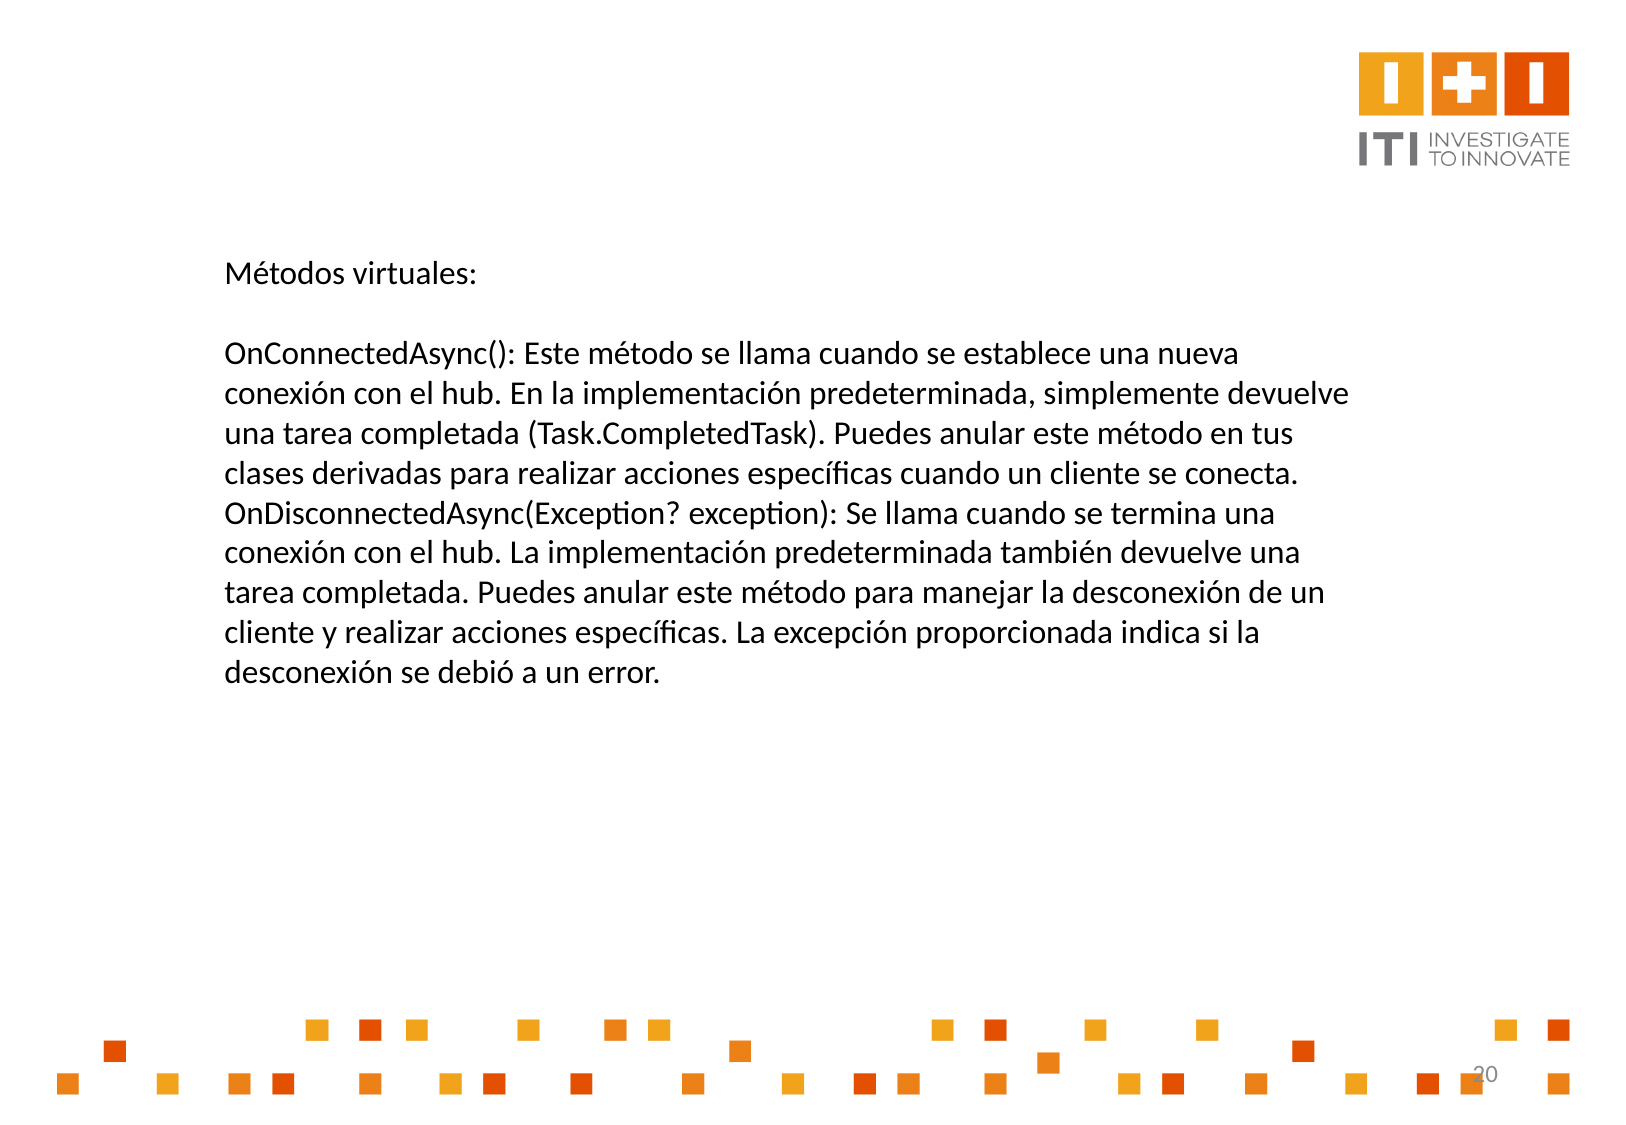

Métodos virtuales:

OnConnectedAsync(): Este método se llama cuando se establece una nueva conexión con el hub. En la implementación predeterminada, simplemente devuelve una tarea completada (Task.CompletedTask). Puedes anular este método en tus clases derivadas para realizar acciones específicas cuando un cliente se conecta.
OnDisconnectedAsync(Exception? exception): Se llama cuando se termina una conexión con el hub. La implementación predeterminada también devuelve una tarea completada. Puedes anular este método para manejar la desconexión de un cliente y realizar acciones específicas. La excepción proporcionada indica si la desconexión se debió a un error.
20